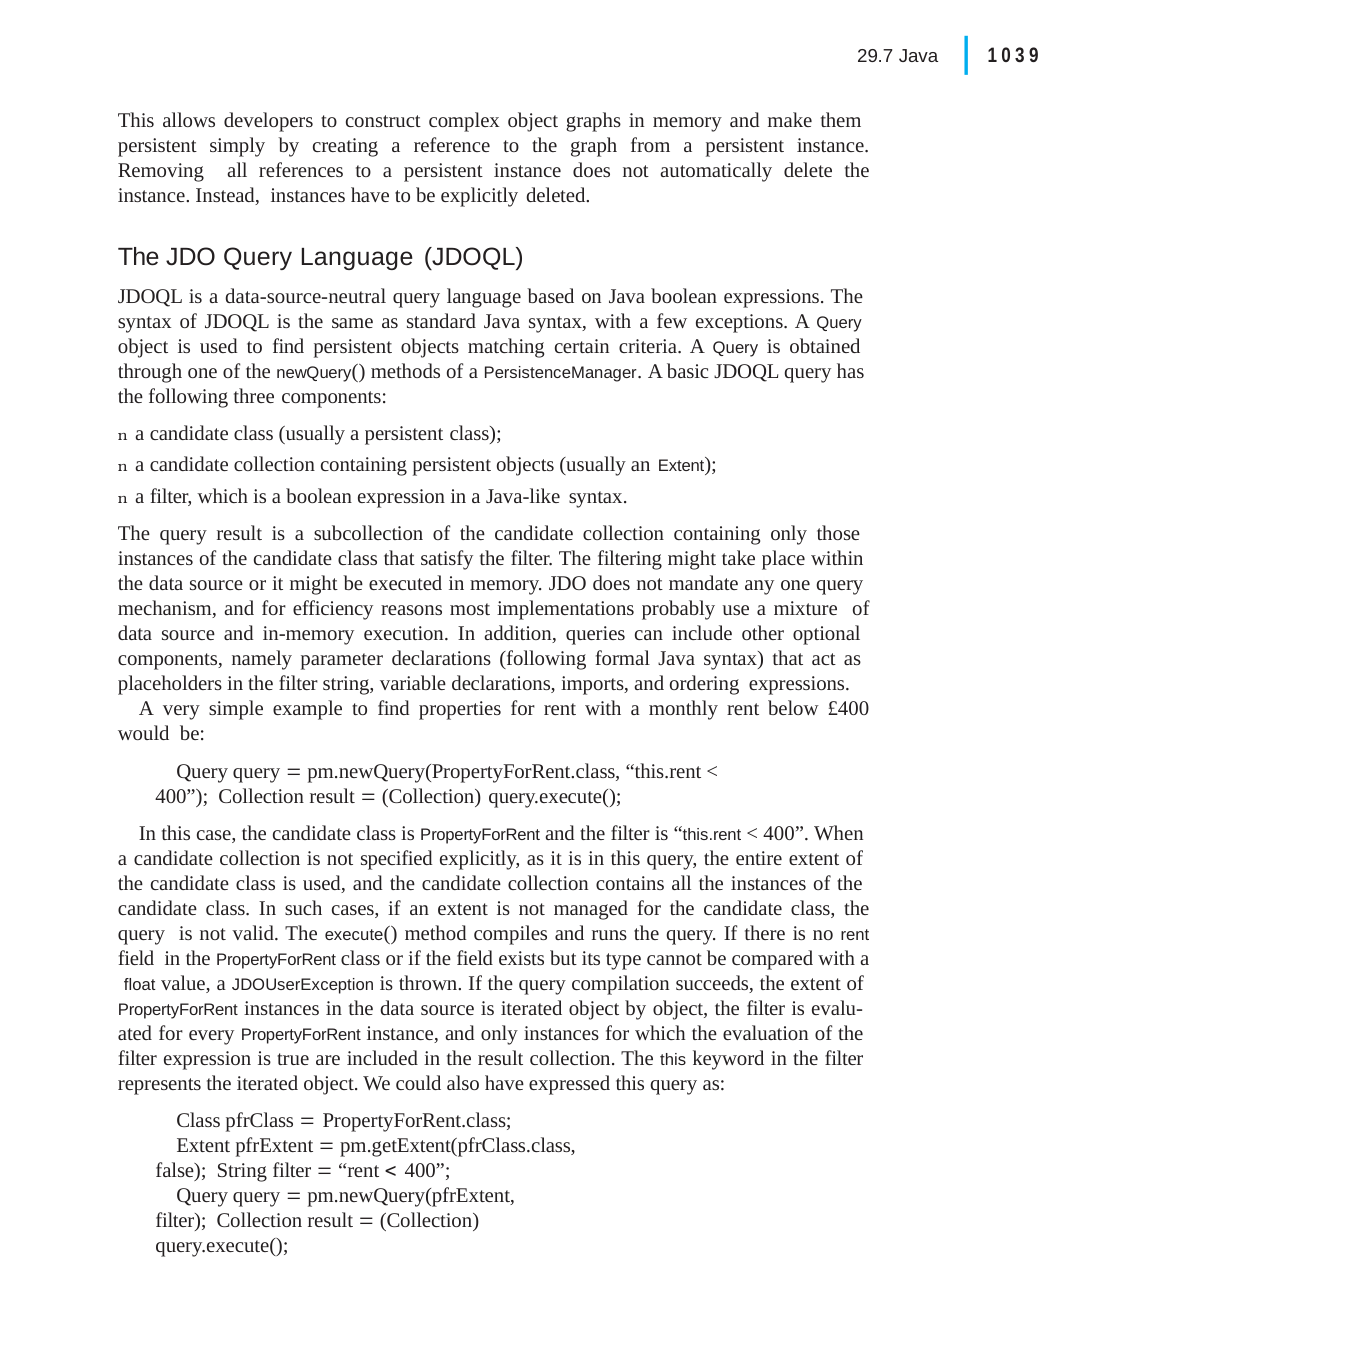

|
1039
29.7 Java
This allows developers to construct complex object graphs in memory and make them  persistent simply by creating a reference to the graph from a persistent instance. Removing  all references to a persistent instance does not automatically delete the instance. Instead,  instances have to be explicitly deleted.

The JDO Query Language (JDOQL)
JDOQL is a data-source-neutral query language based on Java boolean expressions. The  syntax of JDOQL is the same as standard Java syntax, with a few exceptions. A Query  object is used to find persistent objects matching certain criteria. A Query is obtained  through one of the newQuery() methods of a PersistenceManager. A basic JDOQL query has  the following three components:
n a candidate class (usually a persistent class);
n a candidate collection containing persistent objects (usually an Extent);
n a filter, which is a boolean expression in a Java-like syntax.
The query result is a subcollection of the candidate collection containing only those  instances of the candidate class that satisfy the filter. The filtering might take place within  the data source or it might be executed in memory. JDO does not mandate any one query  mechanism, and for efficiency reasons most implementations probably use a mixture  of data source and in-memory execution. In addition, queries can include other optional  components, namely parameter declarations (following formal Java syntax) that act as  placeholders in the filter string, variable declarations, imports, and ordering expressions.
A very simple example to find properties for rent with a monthly rent below £400 would  be:
Query query = pm.newQuery(PropertyForRent.class, “this.rent < 400”);  Collection result = (Collection) query.execute();
In this case, the candidate class is PropertyForRent and the filter is “this.rent < 400”. When  a candidate collection is not specified explicitly, as it is in this query, the entire extent of  the candidate class is used, and the candidate collection contains all the instances of the  candidate class. In such cases, if an extent is not managed for the candidate class, the query  is not valid. The execute() method compiles and runs the query. If there is no rent field  in the PropertyForRent class or if the field exists but its type cannot be compared with a  float value, a JDOUserException is thrown. If the query compilation succeeds, the extent of  PropertyForRent instances in the data source is iterated object by object, the filter is evalu-  ated for every PropertyForRent instance, and only instances for which the evaluation of the  filter expression is true are included in the result collection. The this keyword in the filter  represents the iterated object. We could also have expressed this query as:
Class pfrClass = PropertyForRent.class;
Extent pfrExtent = pm.getExtent(pfrClass.class, false);  String filter = “rent < 400”;
Query query = pm.newQuery(pfrExtent, filter);  Collection result = (Collection) query.execute();